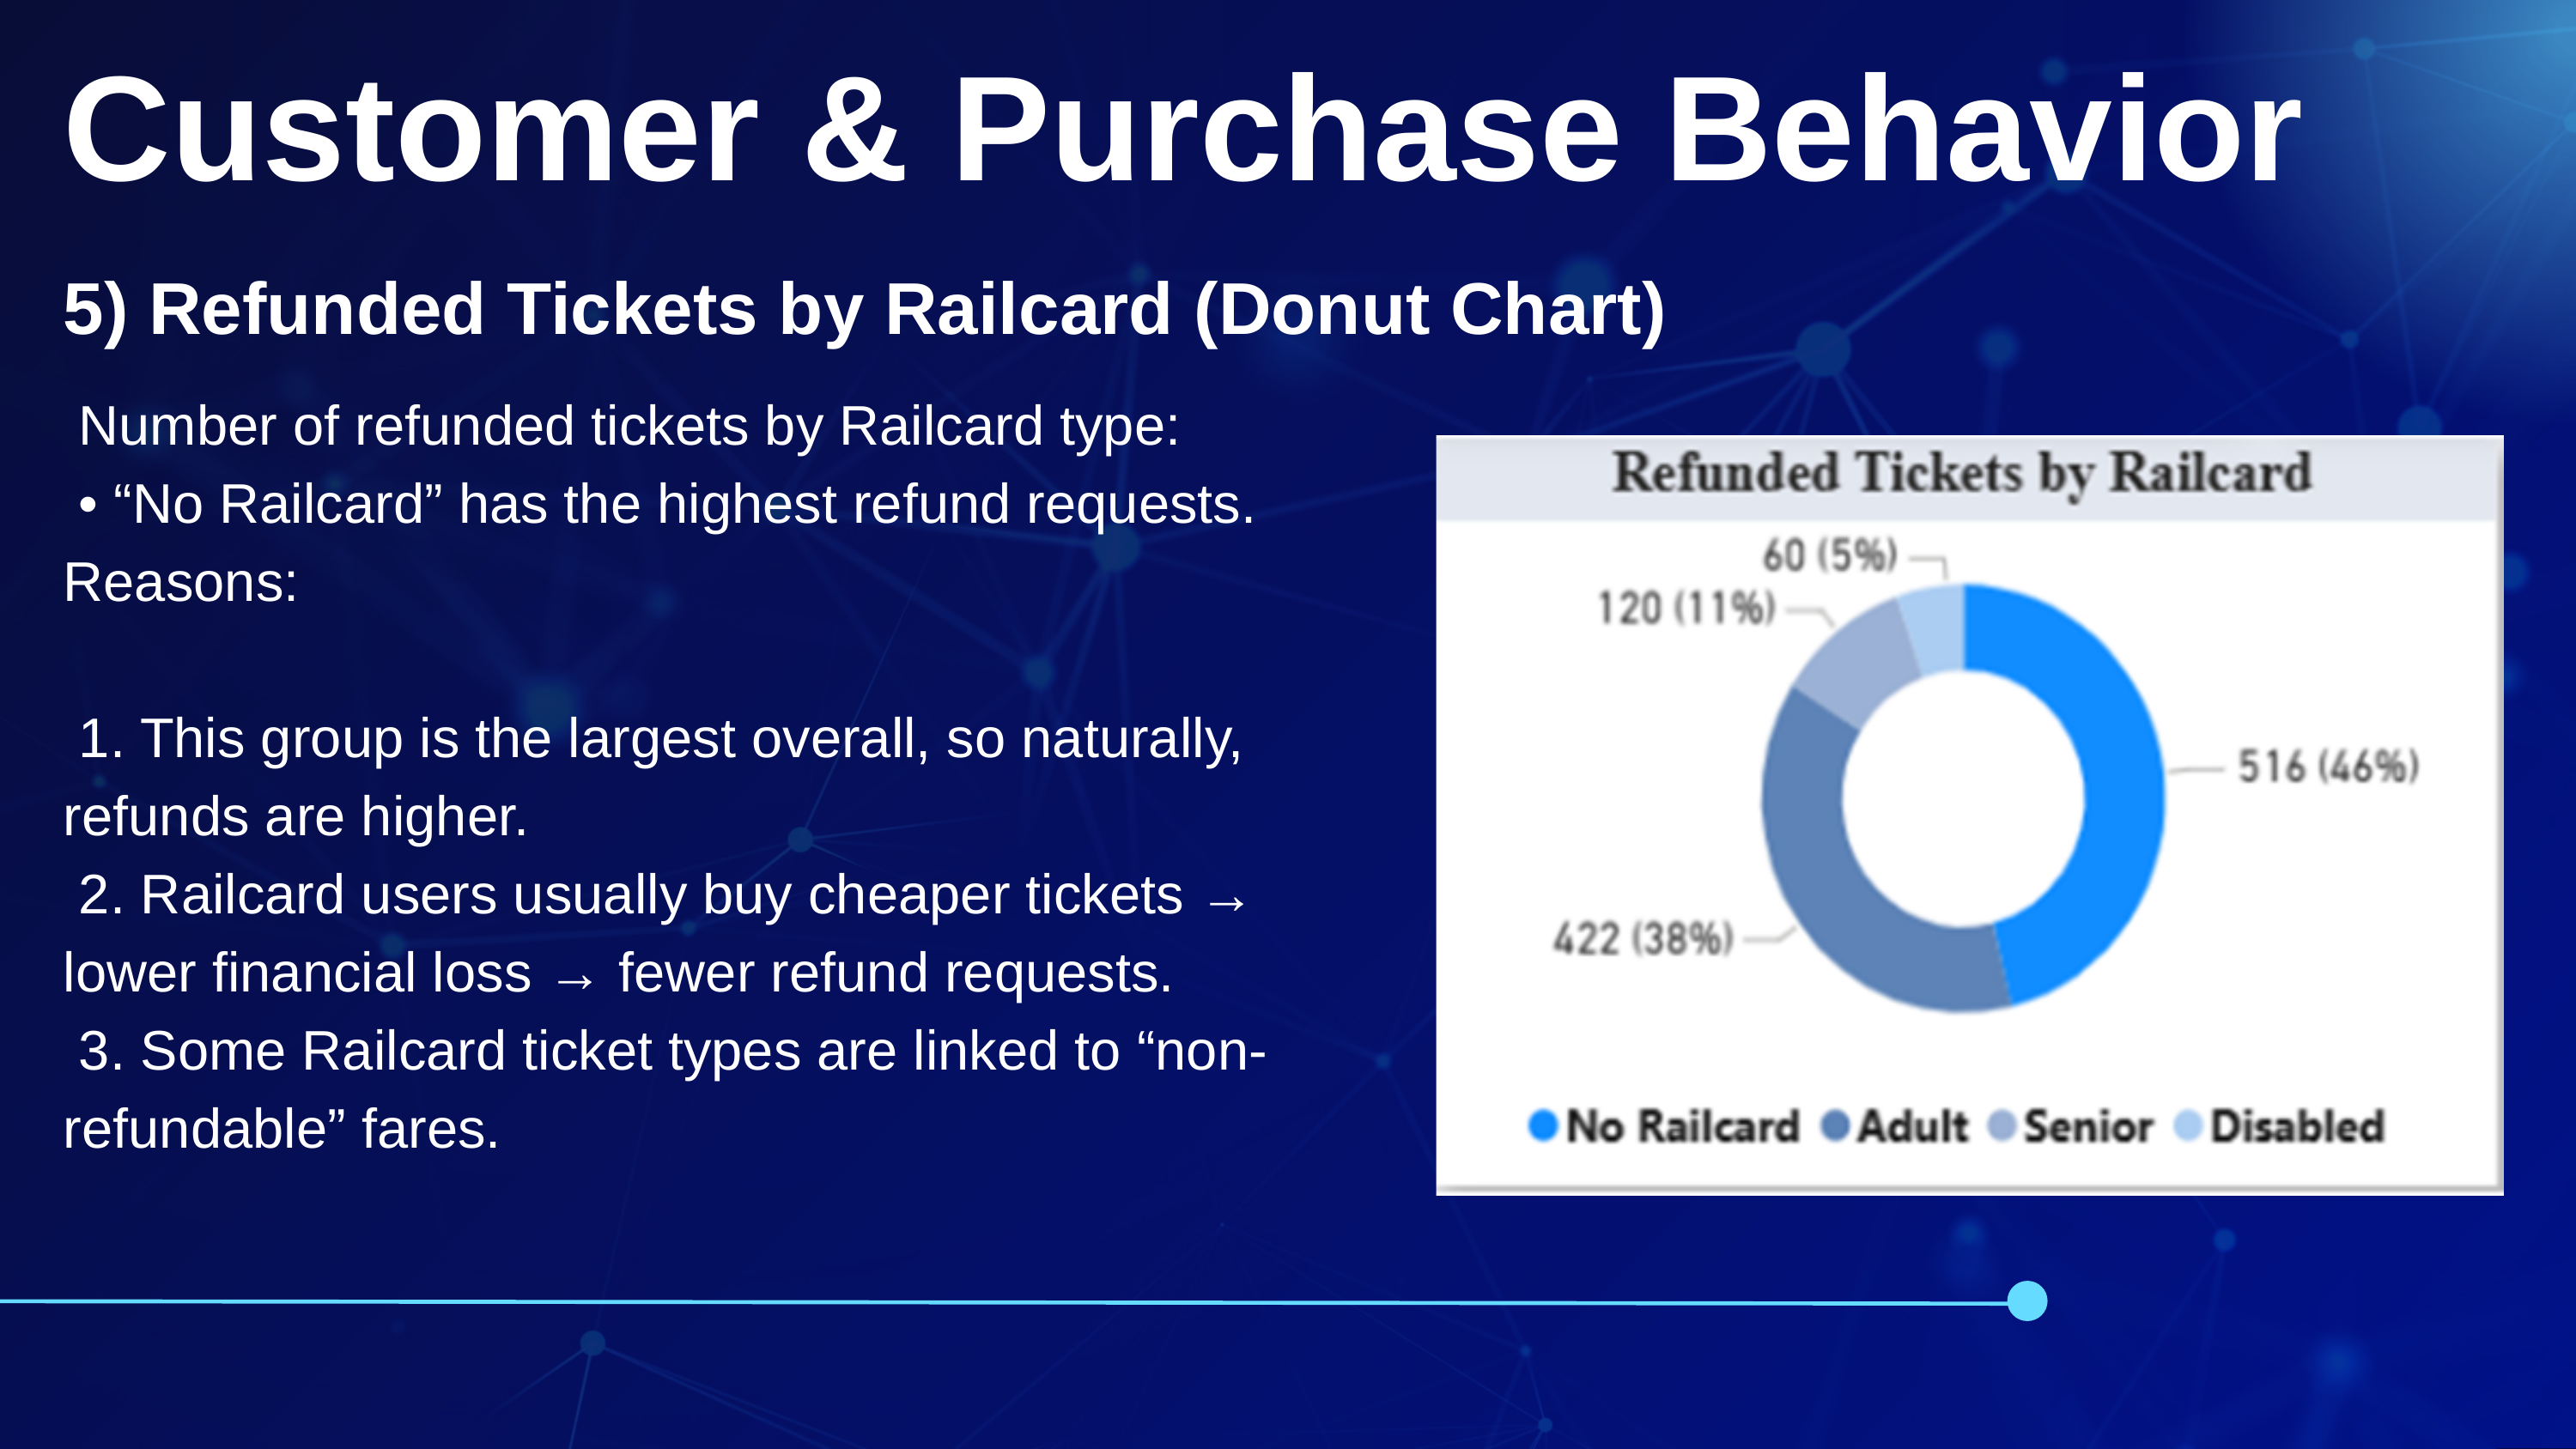

Customer & Purchase Behavior
5) Refunded Tickets by Railcard (Donut Chart)
 Number of refunded tickets by Railcard type:
 • “No Railcard” has the highest refund requests. Reasons:

 1. This group is the largest overall, so naturally, refunds are higher.
 2. Railcard users usually buy cheaper tickets → lower financial loss → fewer refund requests.
 3. Some Railcard ticket types are linked to “non-refundable” fares.